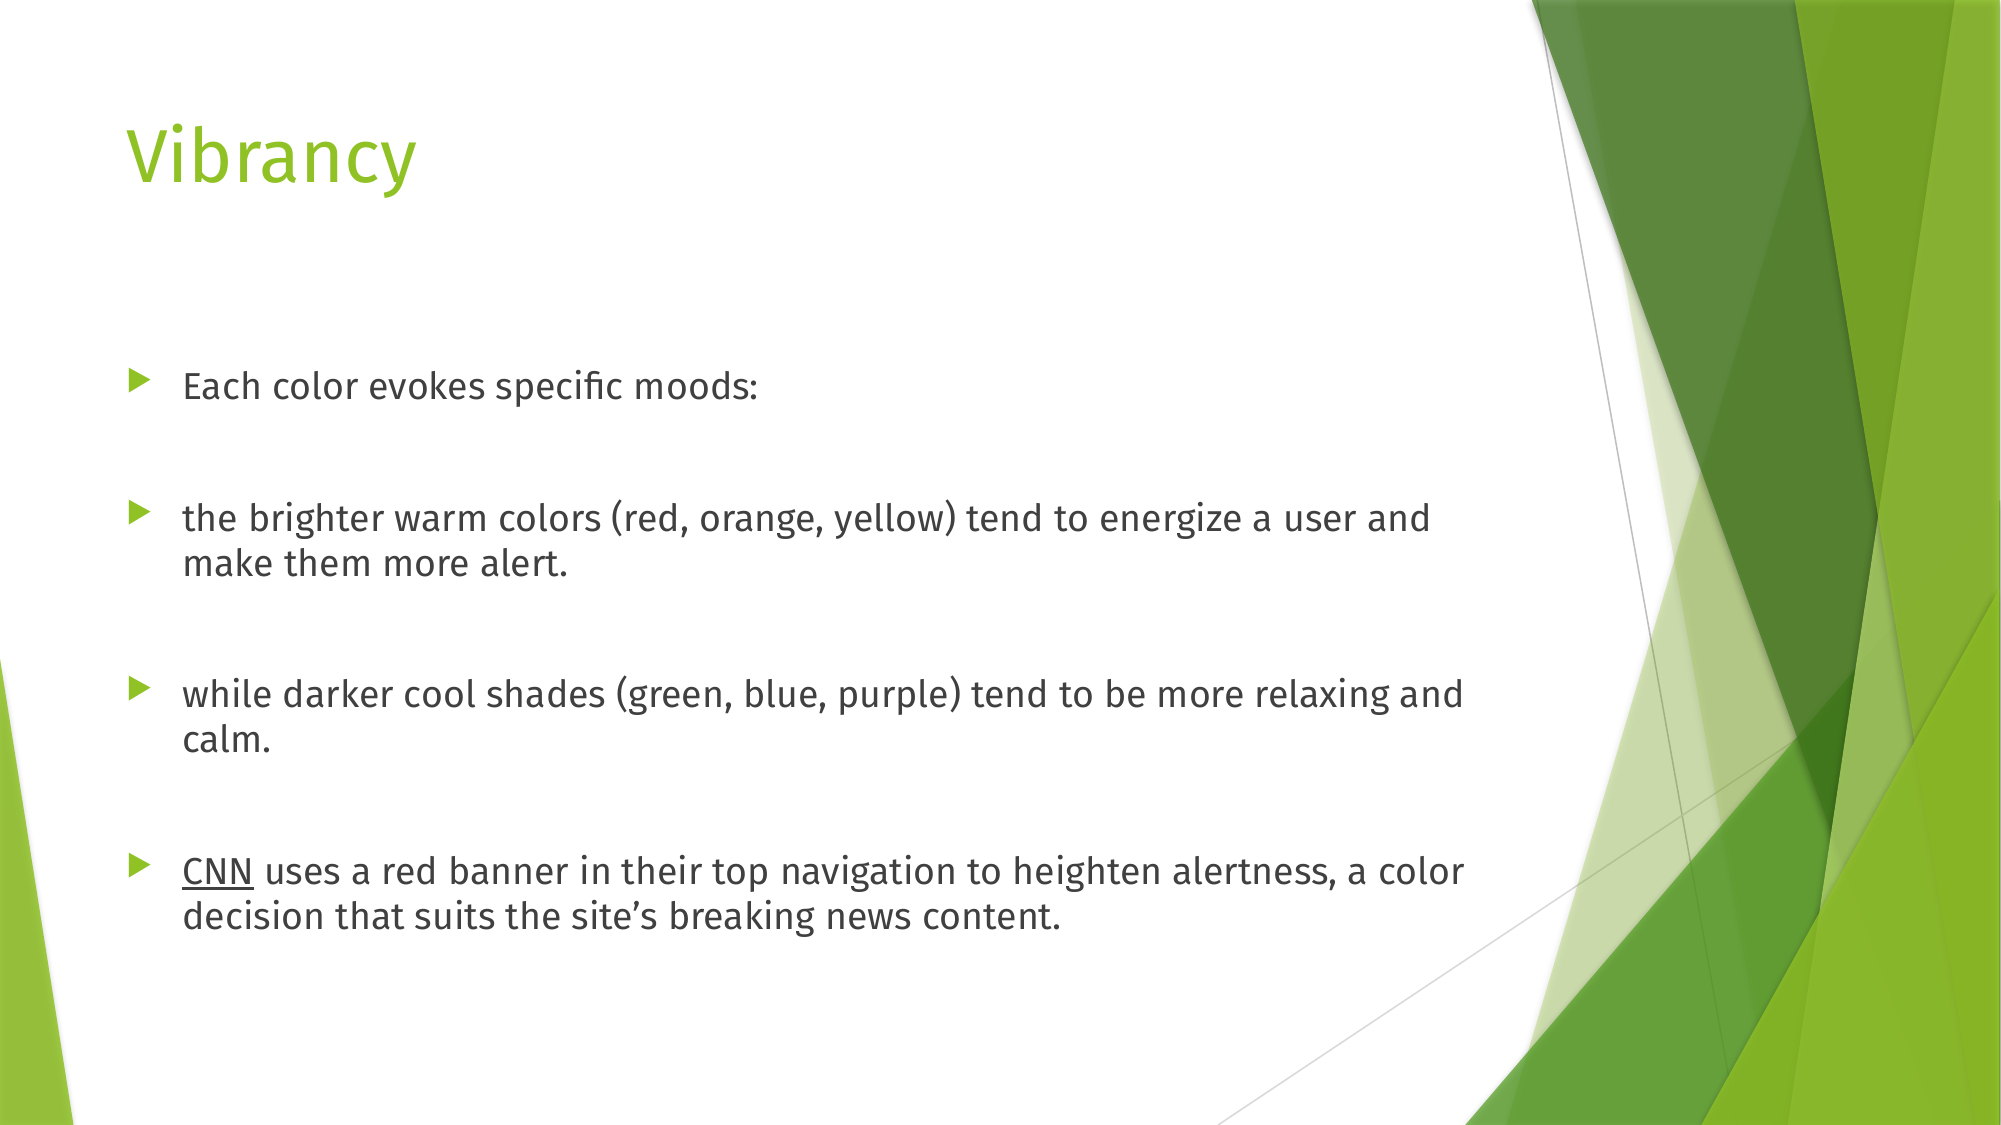

# Vibrancy
Each color evokes specific moods:

the brighter warm colors (red, orange, yellow) tend to energize a user and make them more alert.

while darker cool shades (green, blue, purple) tend to be more relaxing and calm.

CNN uses a red banner in their top navigation to heighten alertness, a color decision that suits the site’s breaking news content.